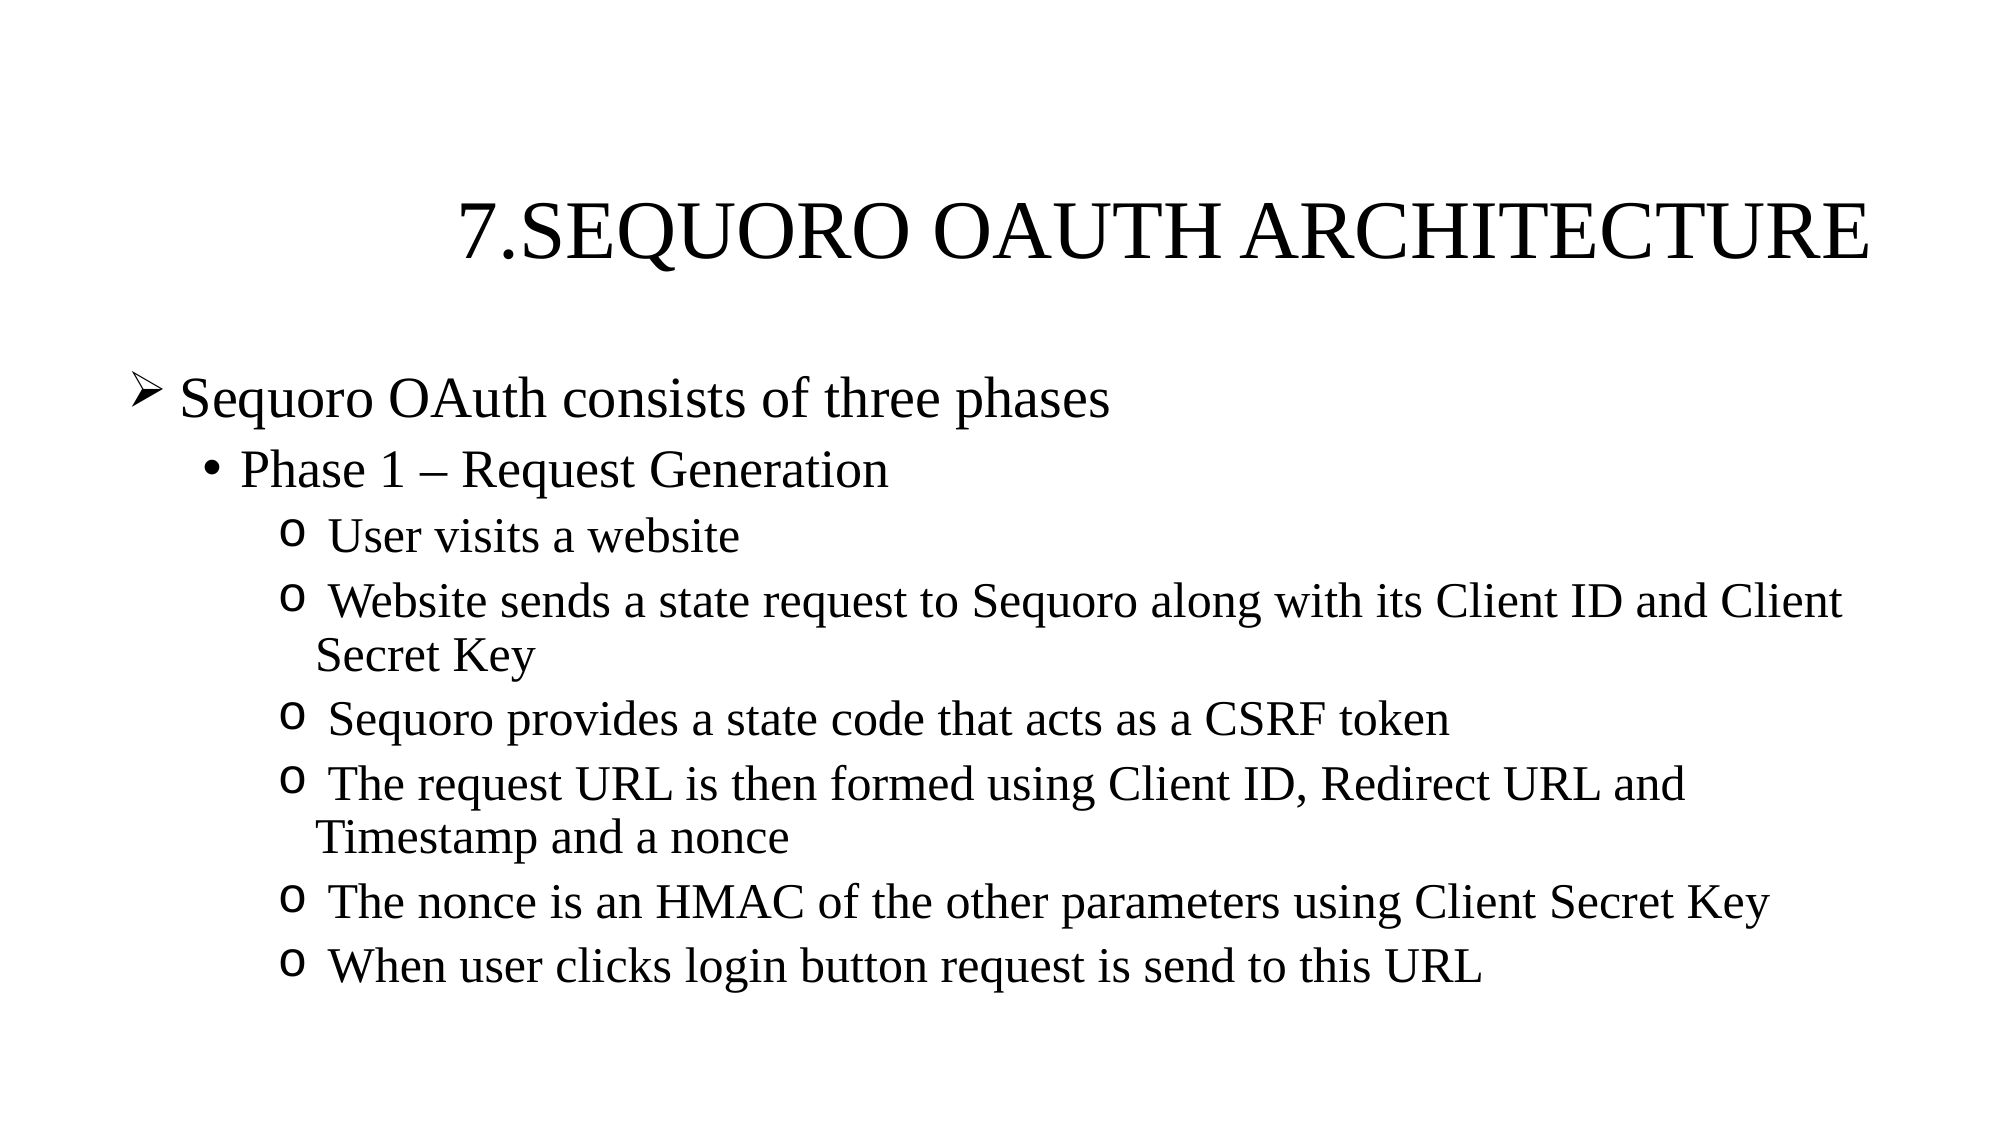

13
# 7.Sequoro OAUTH ARCHITECTURE
 Sequoro OAuth consists of three phases
Phase 1 – Request Generation
 User visits a website
 Website sends a state request to Sequoro along with its Client ID and Client Secret Key
 Sequoro provides a state code that acts as a CSRF token
 The request URL is then formed using Client ID, Redirect URL and  Timestamp and a nonce
 The nonce is an HMAC of the other parameters using Client Secret Key
 When user clicks login button request is send to this URL